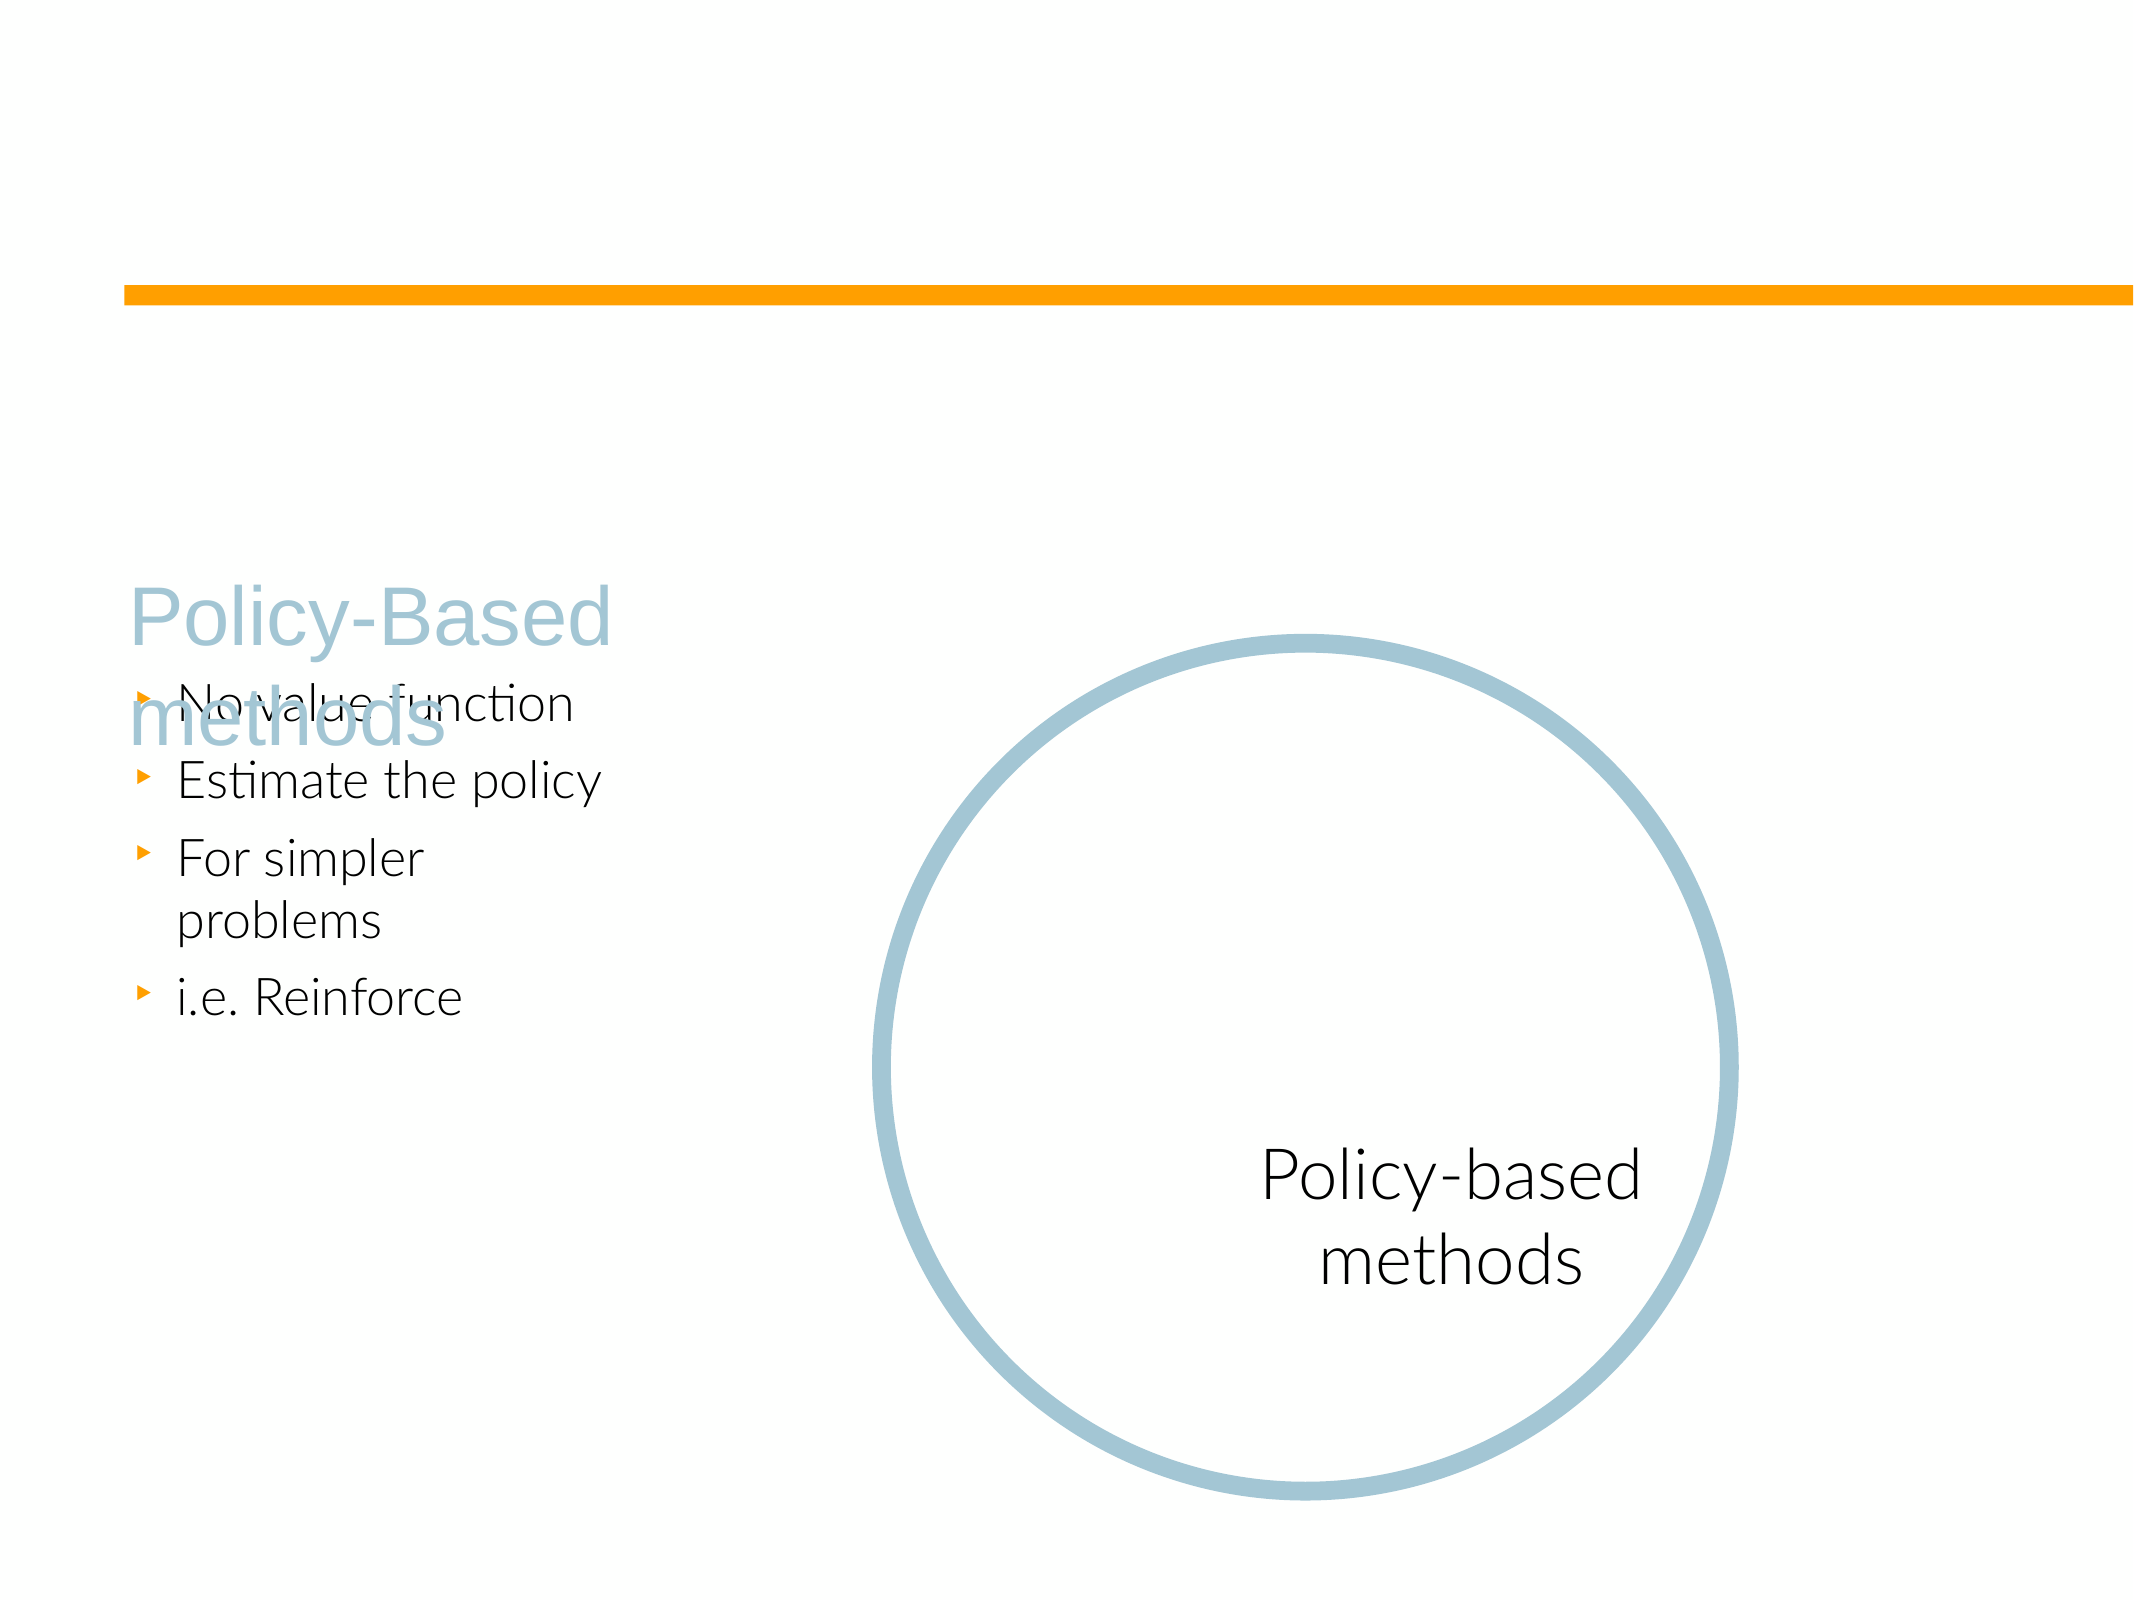

Policy-Based methods

No value function
Estimate the policy
For simpler problems
i.e. Reinforce
Policy-based methods